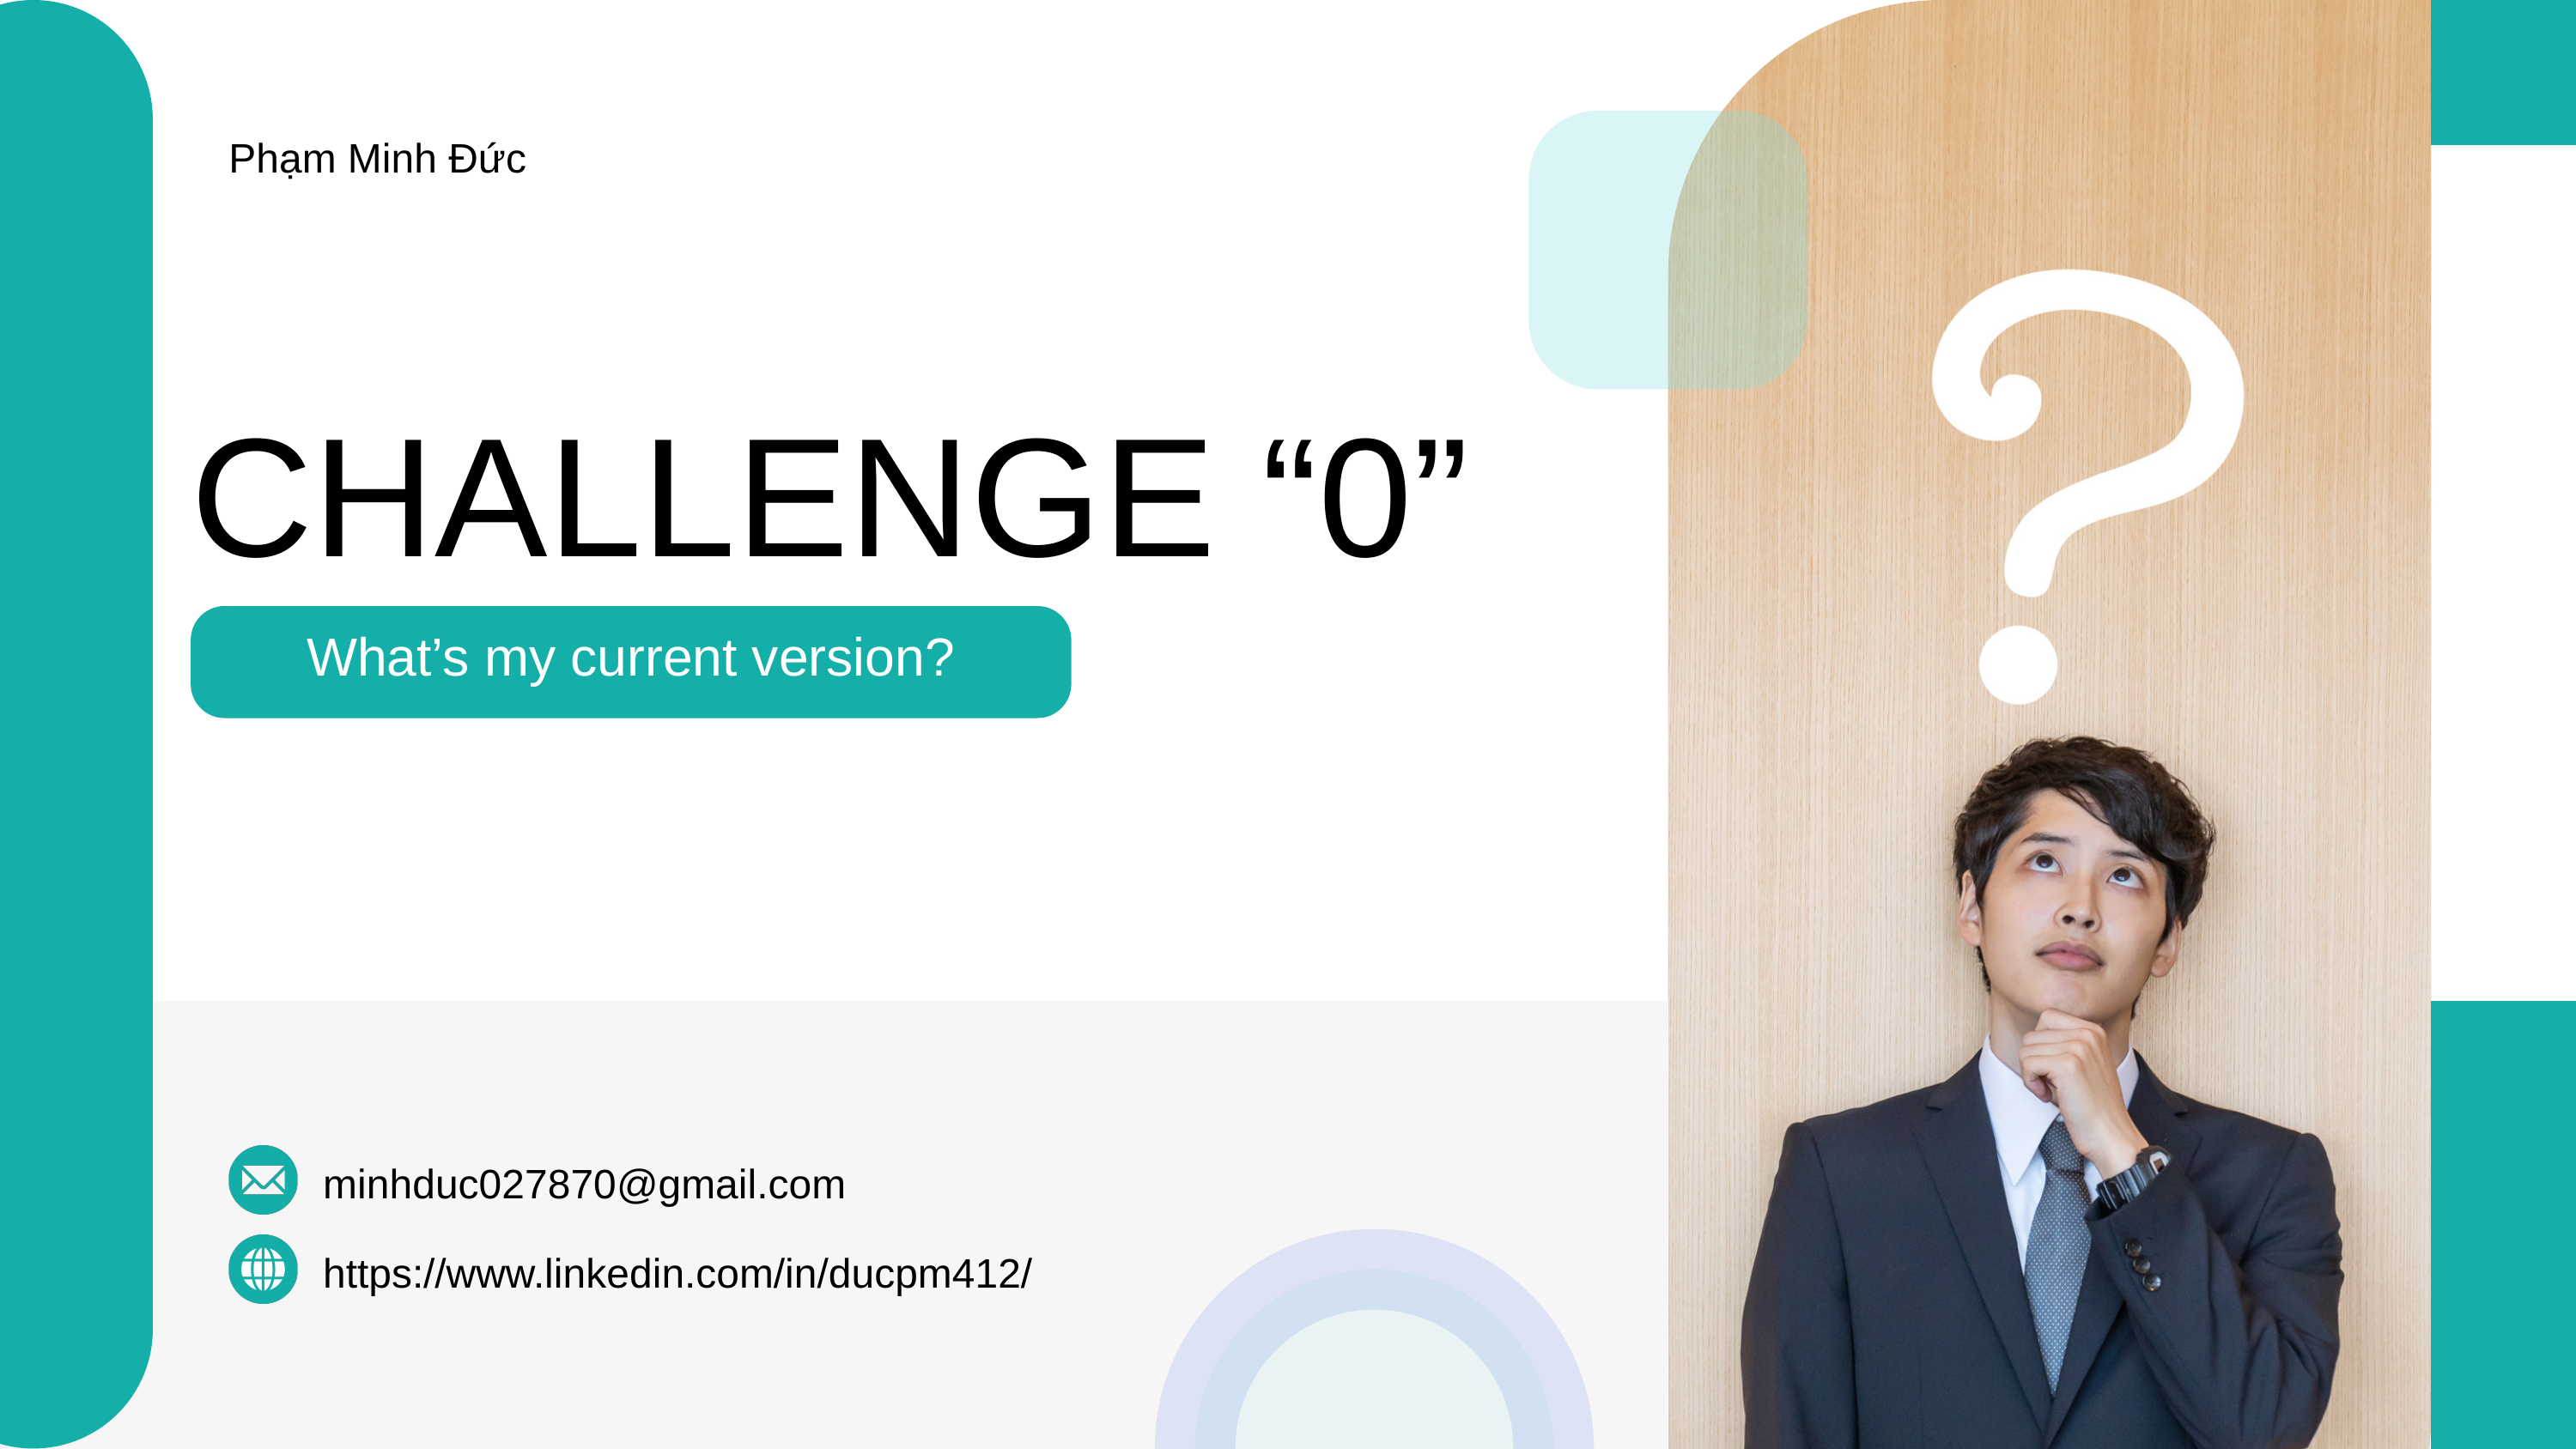

Phạm Minh Đức
CHALLENGE “0”

What’s my current version?

minhduc027870@gmail.com

https://www.linkedin.com/in/ducpm412/